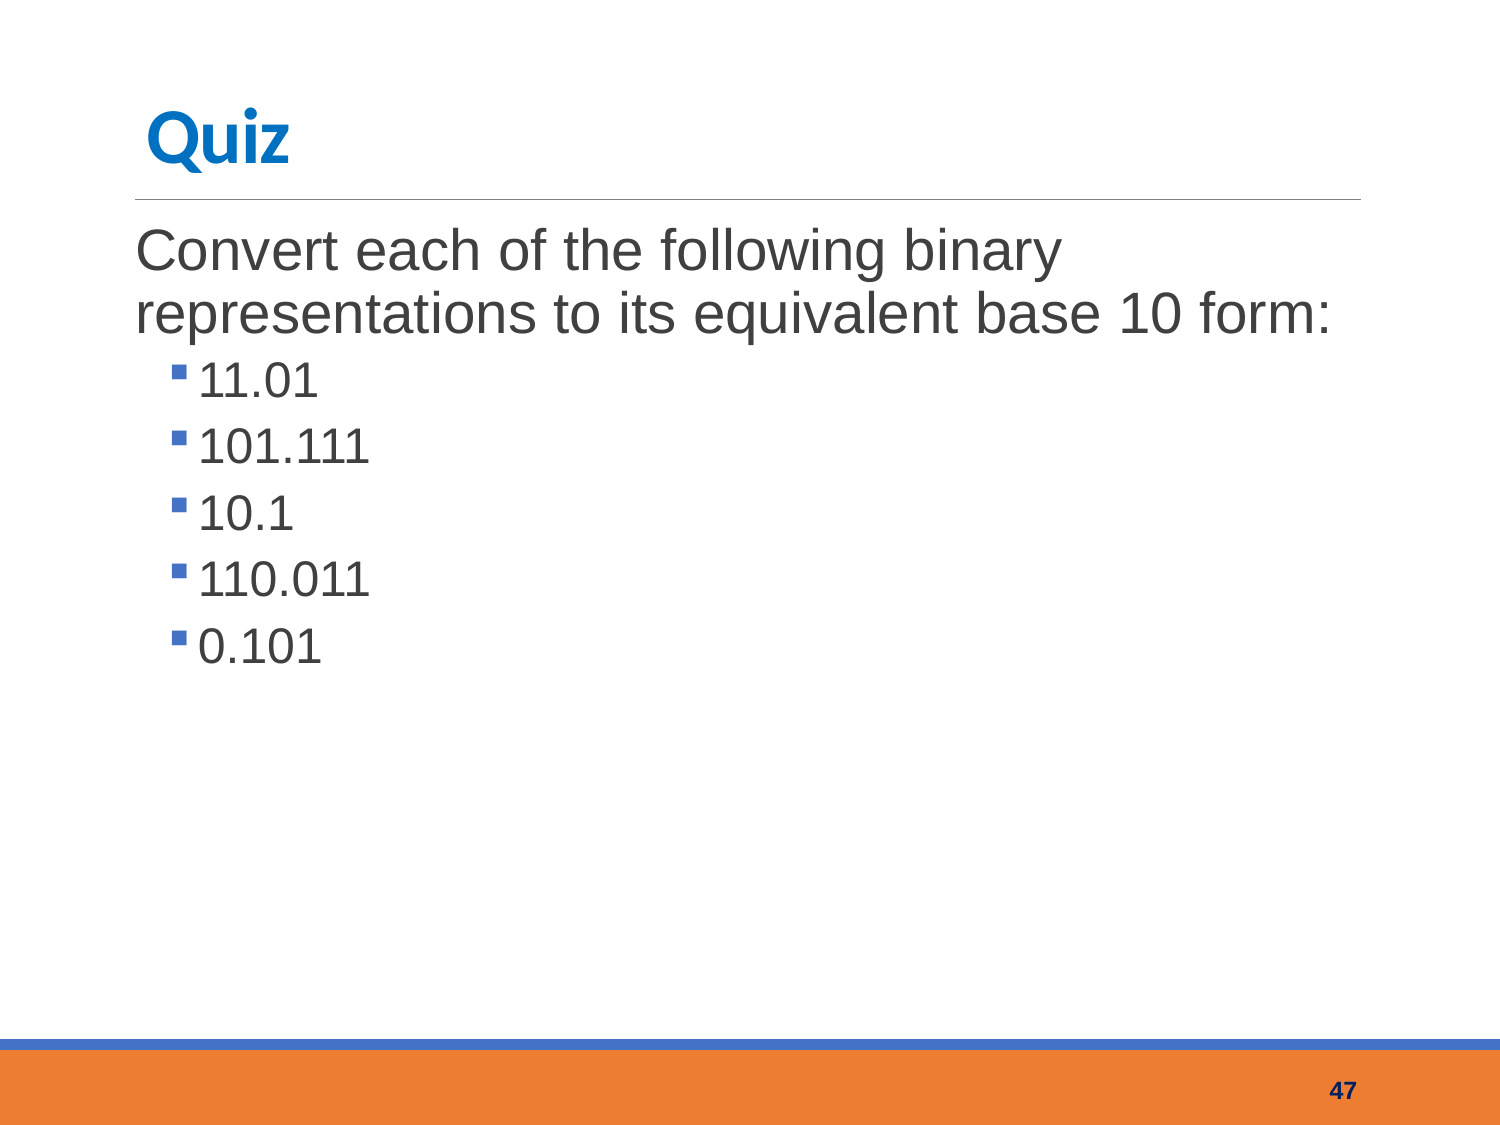

# Quiz
Convert each of the following binary representations to its equivalent base 10 form:
11.01
101.111
10.1
110.011
0.101
47